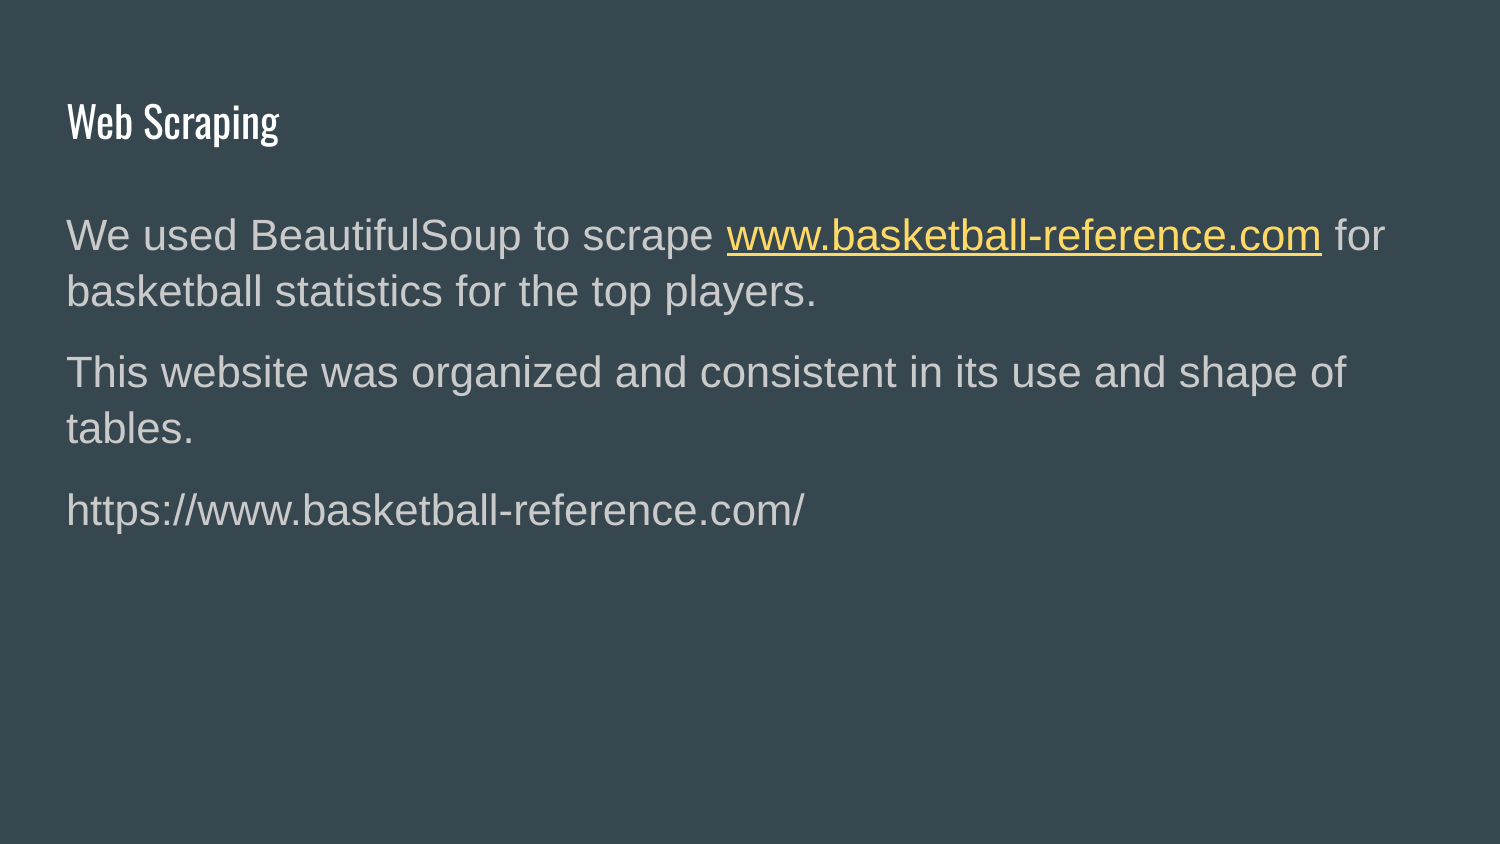

# Web Scraping
We used BeautifulSoup to scrape www.basketball-reference.com for basketball statistics for the top players.
This website was organized and consistent in its use and shape of tables.
https://www.basketball-reference.com/